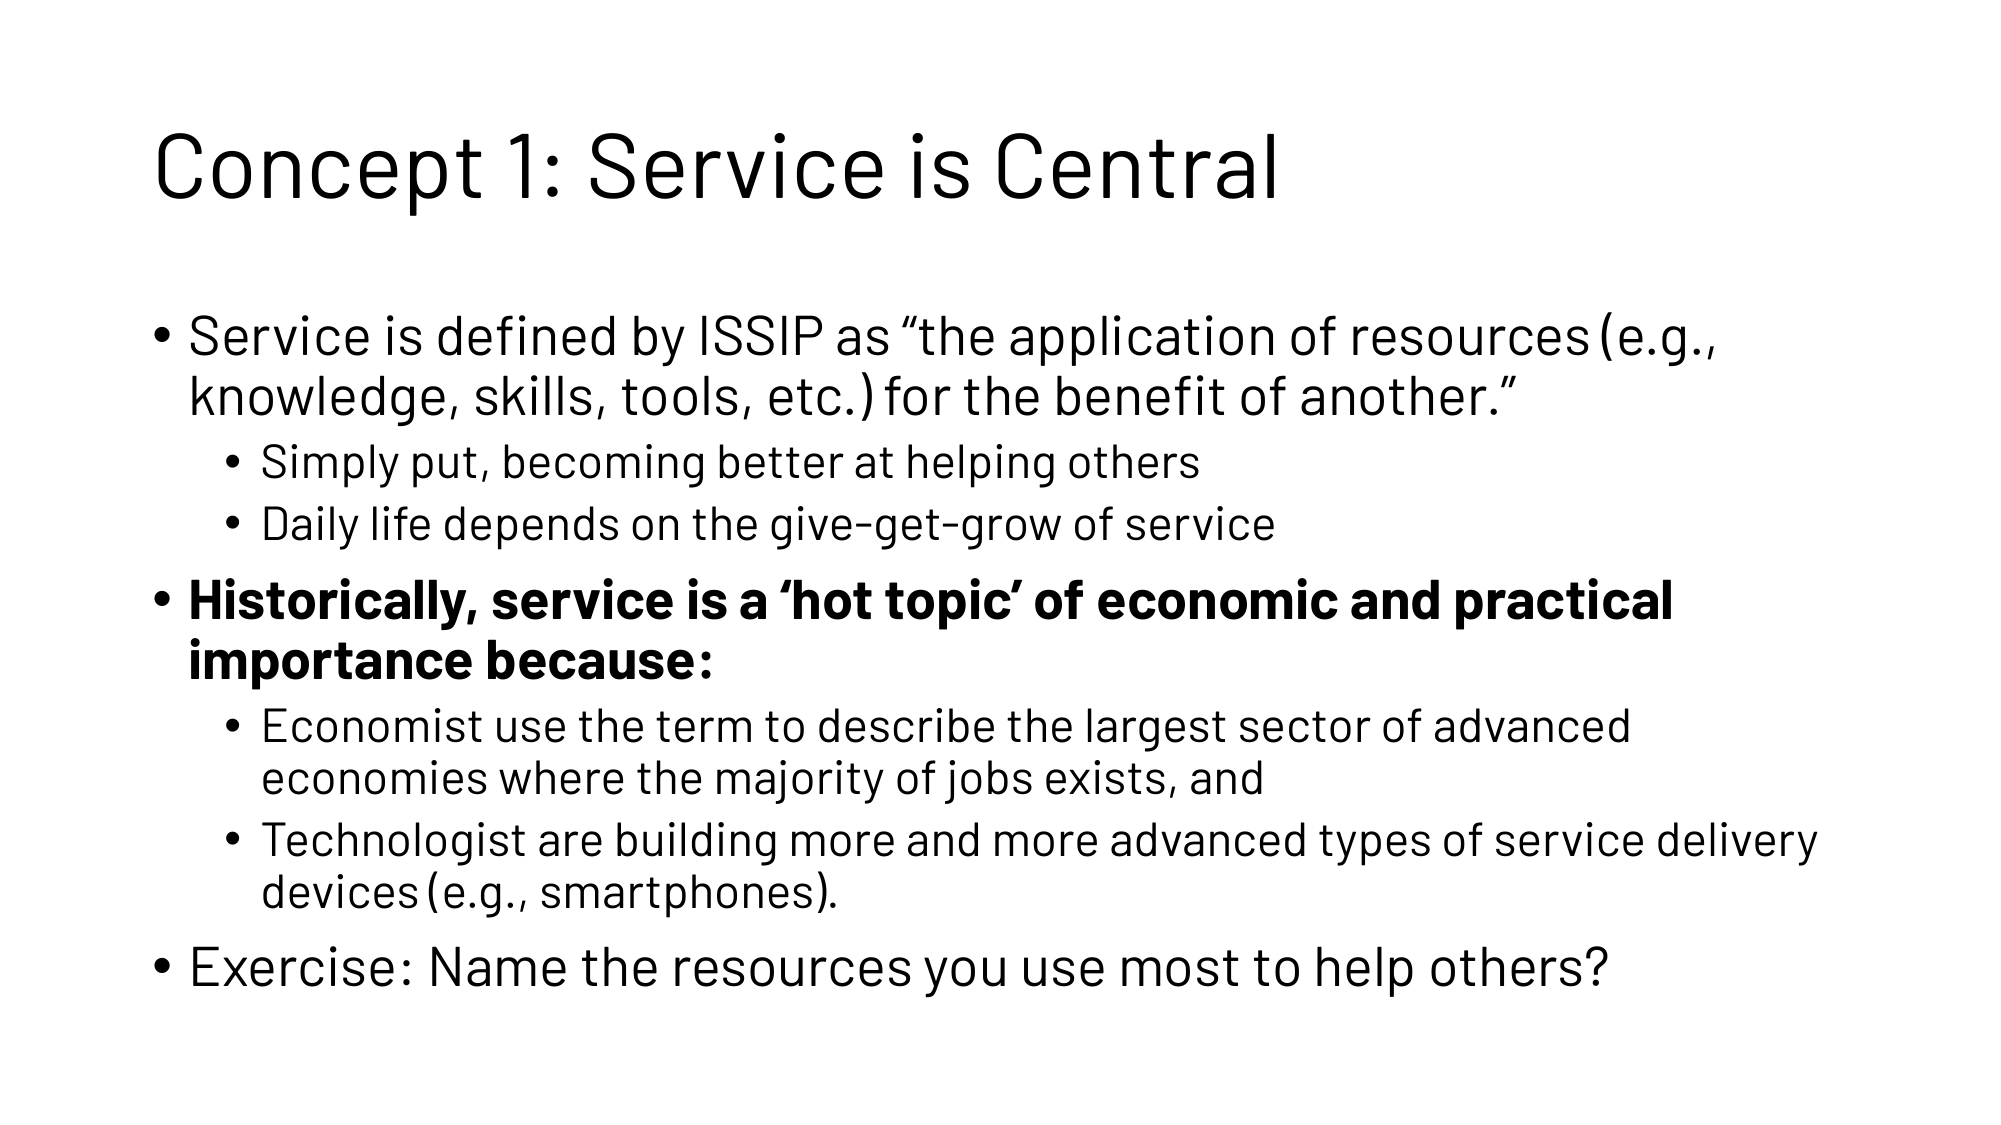

# Concept 1: Service is Central
Service is defined by ISSIP as “the application of resources (e.g., knowledge, skills, tools, etc.) for the benefit of another.”
Simply put, becoming better at helping others
Daily life depends on the give-get-grow of service
Historically, service is a ‘hot topic’ of economic and practical importance because:
Economist use the term to describe the largest sector of advanced economies where the majority of jobs exists, and
Technologist are building more and more advanced types of service delivery devices (e.g., smartphones).
Exercise: Name the resources you use most to help others?